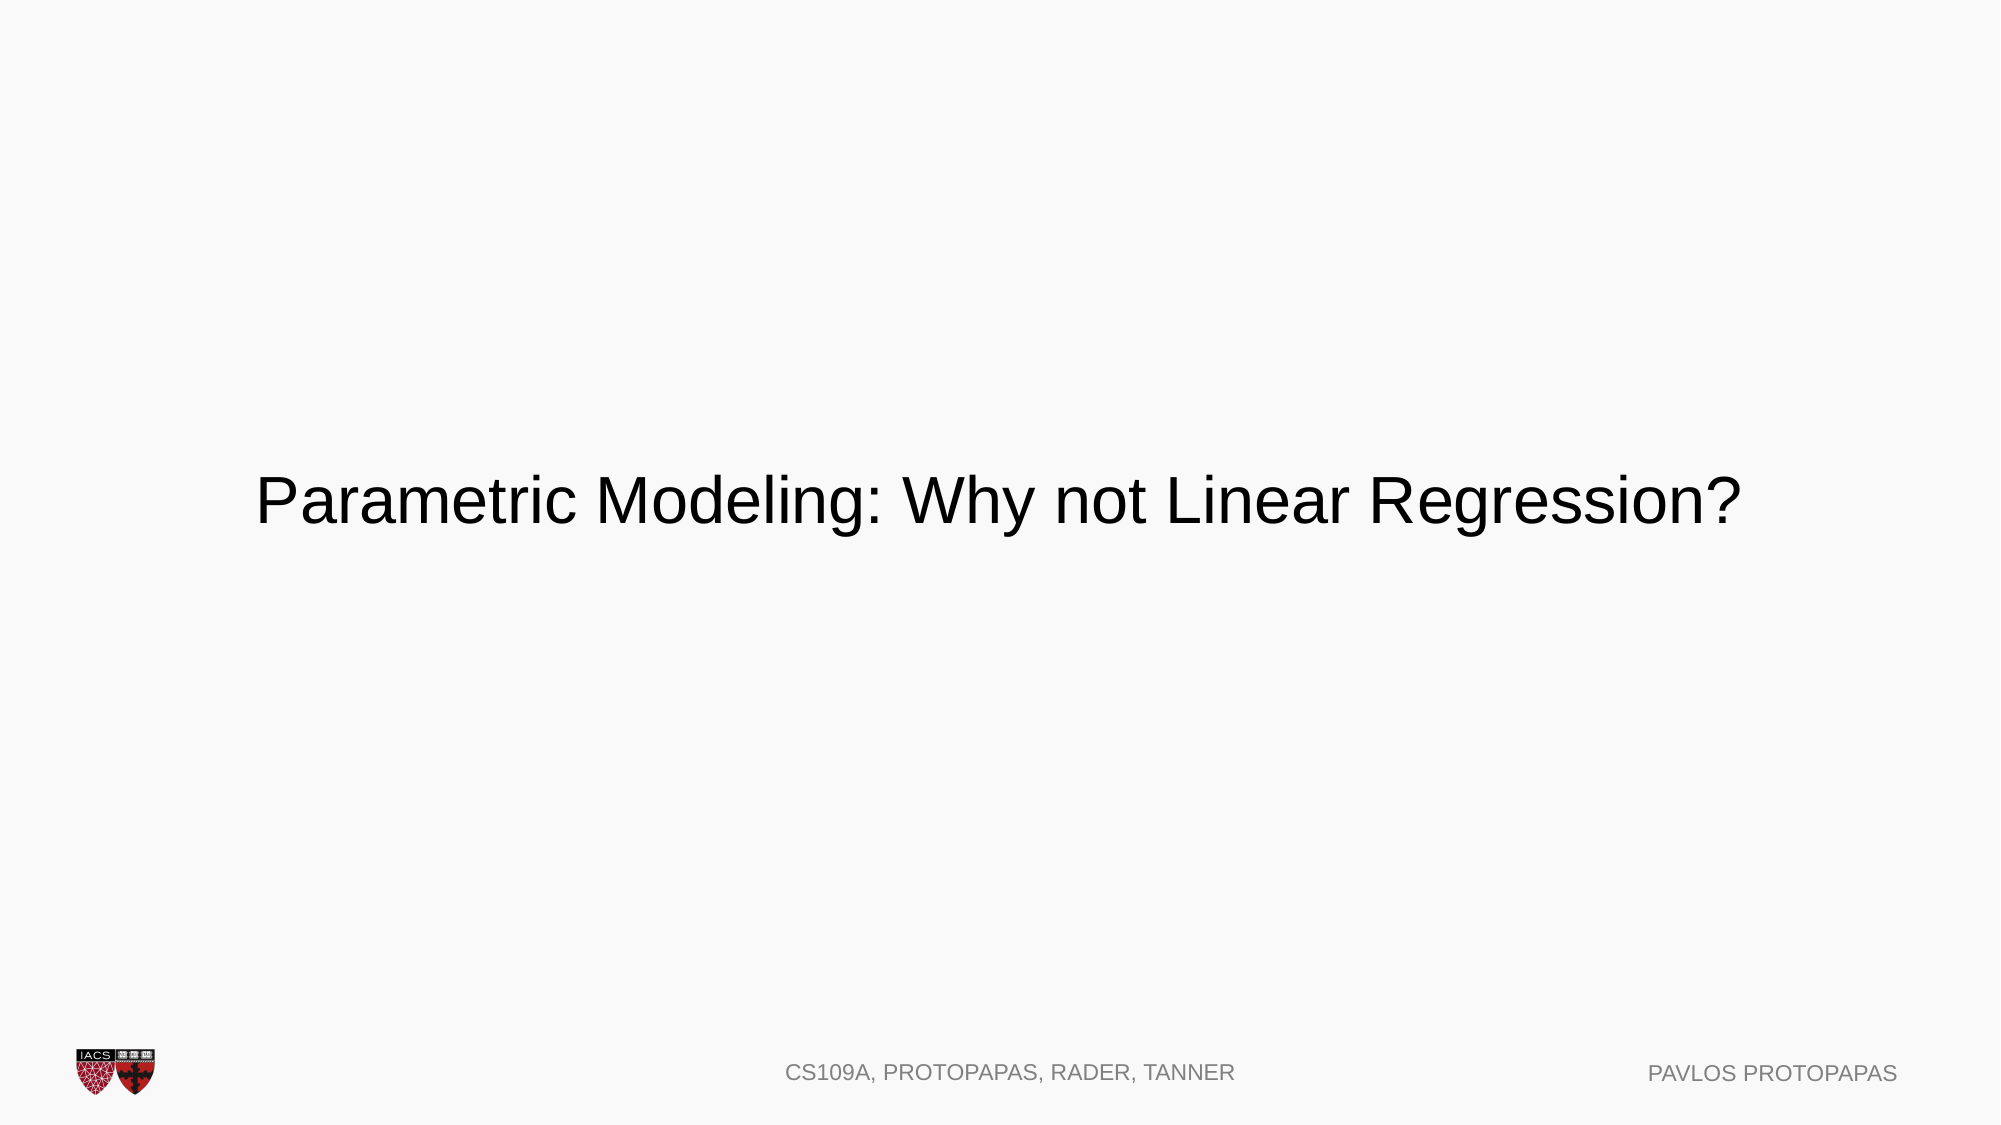

# Parametric Modeling: Why not Linear Regression?